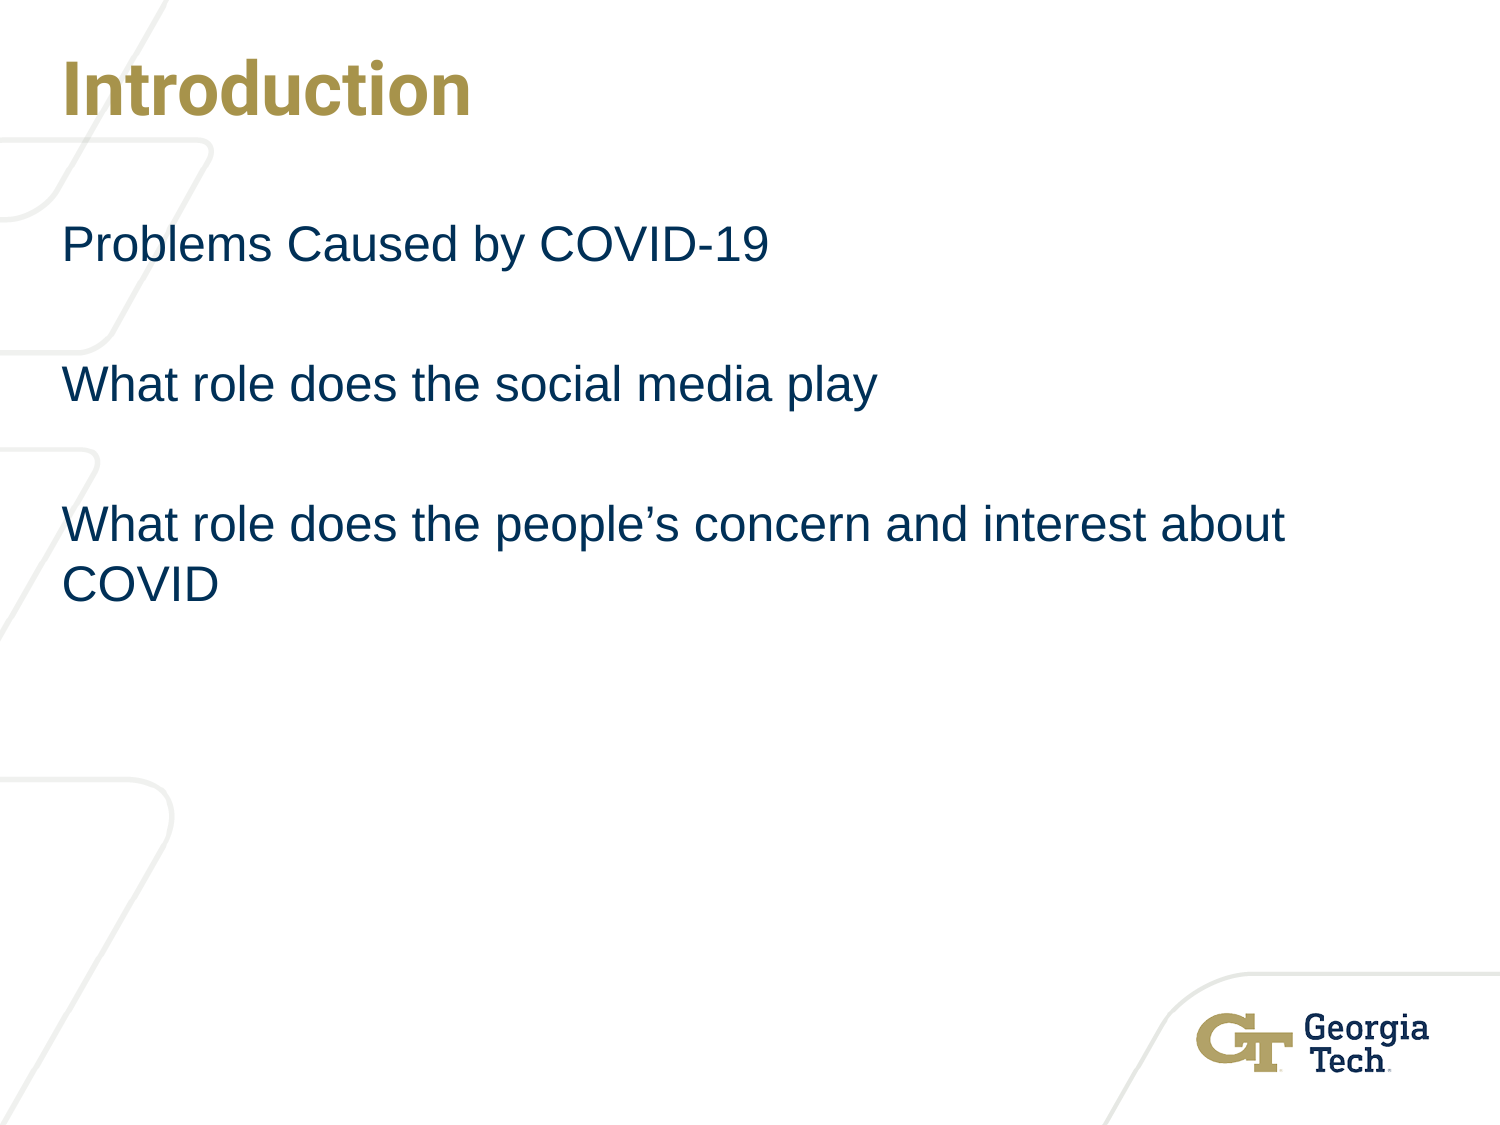

Introduction
Problems Caused by COVID-19

What role does the social media play

What role does the people’s concern and interest about COVID